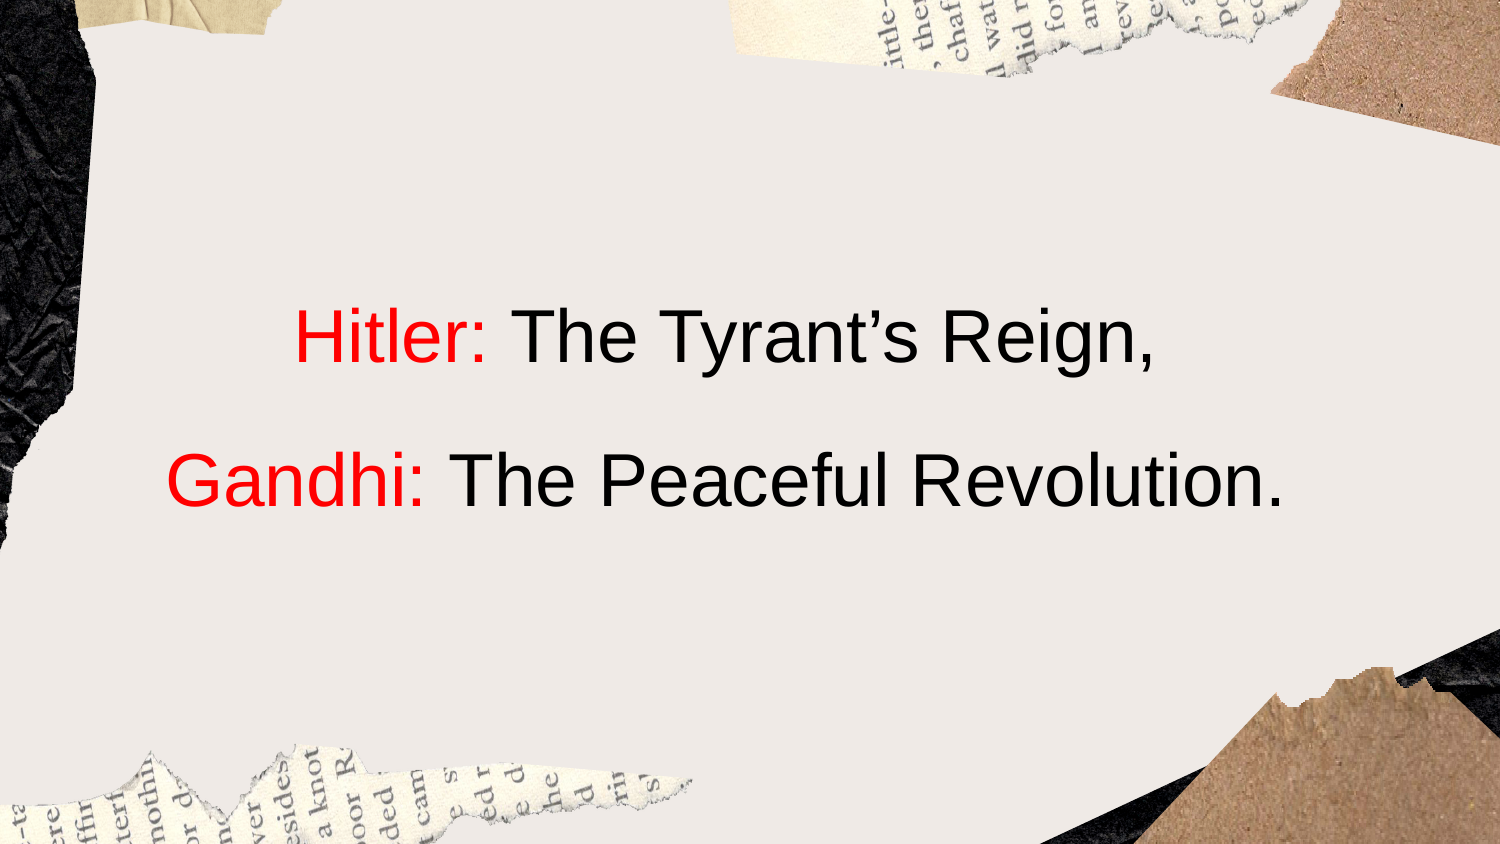

Hitler: The Tyrant’s Reign,

Gandhi: The Peaceful Revolution.